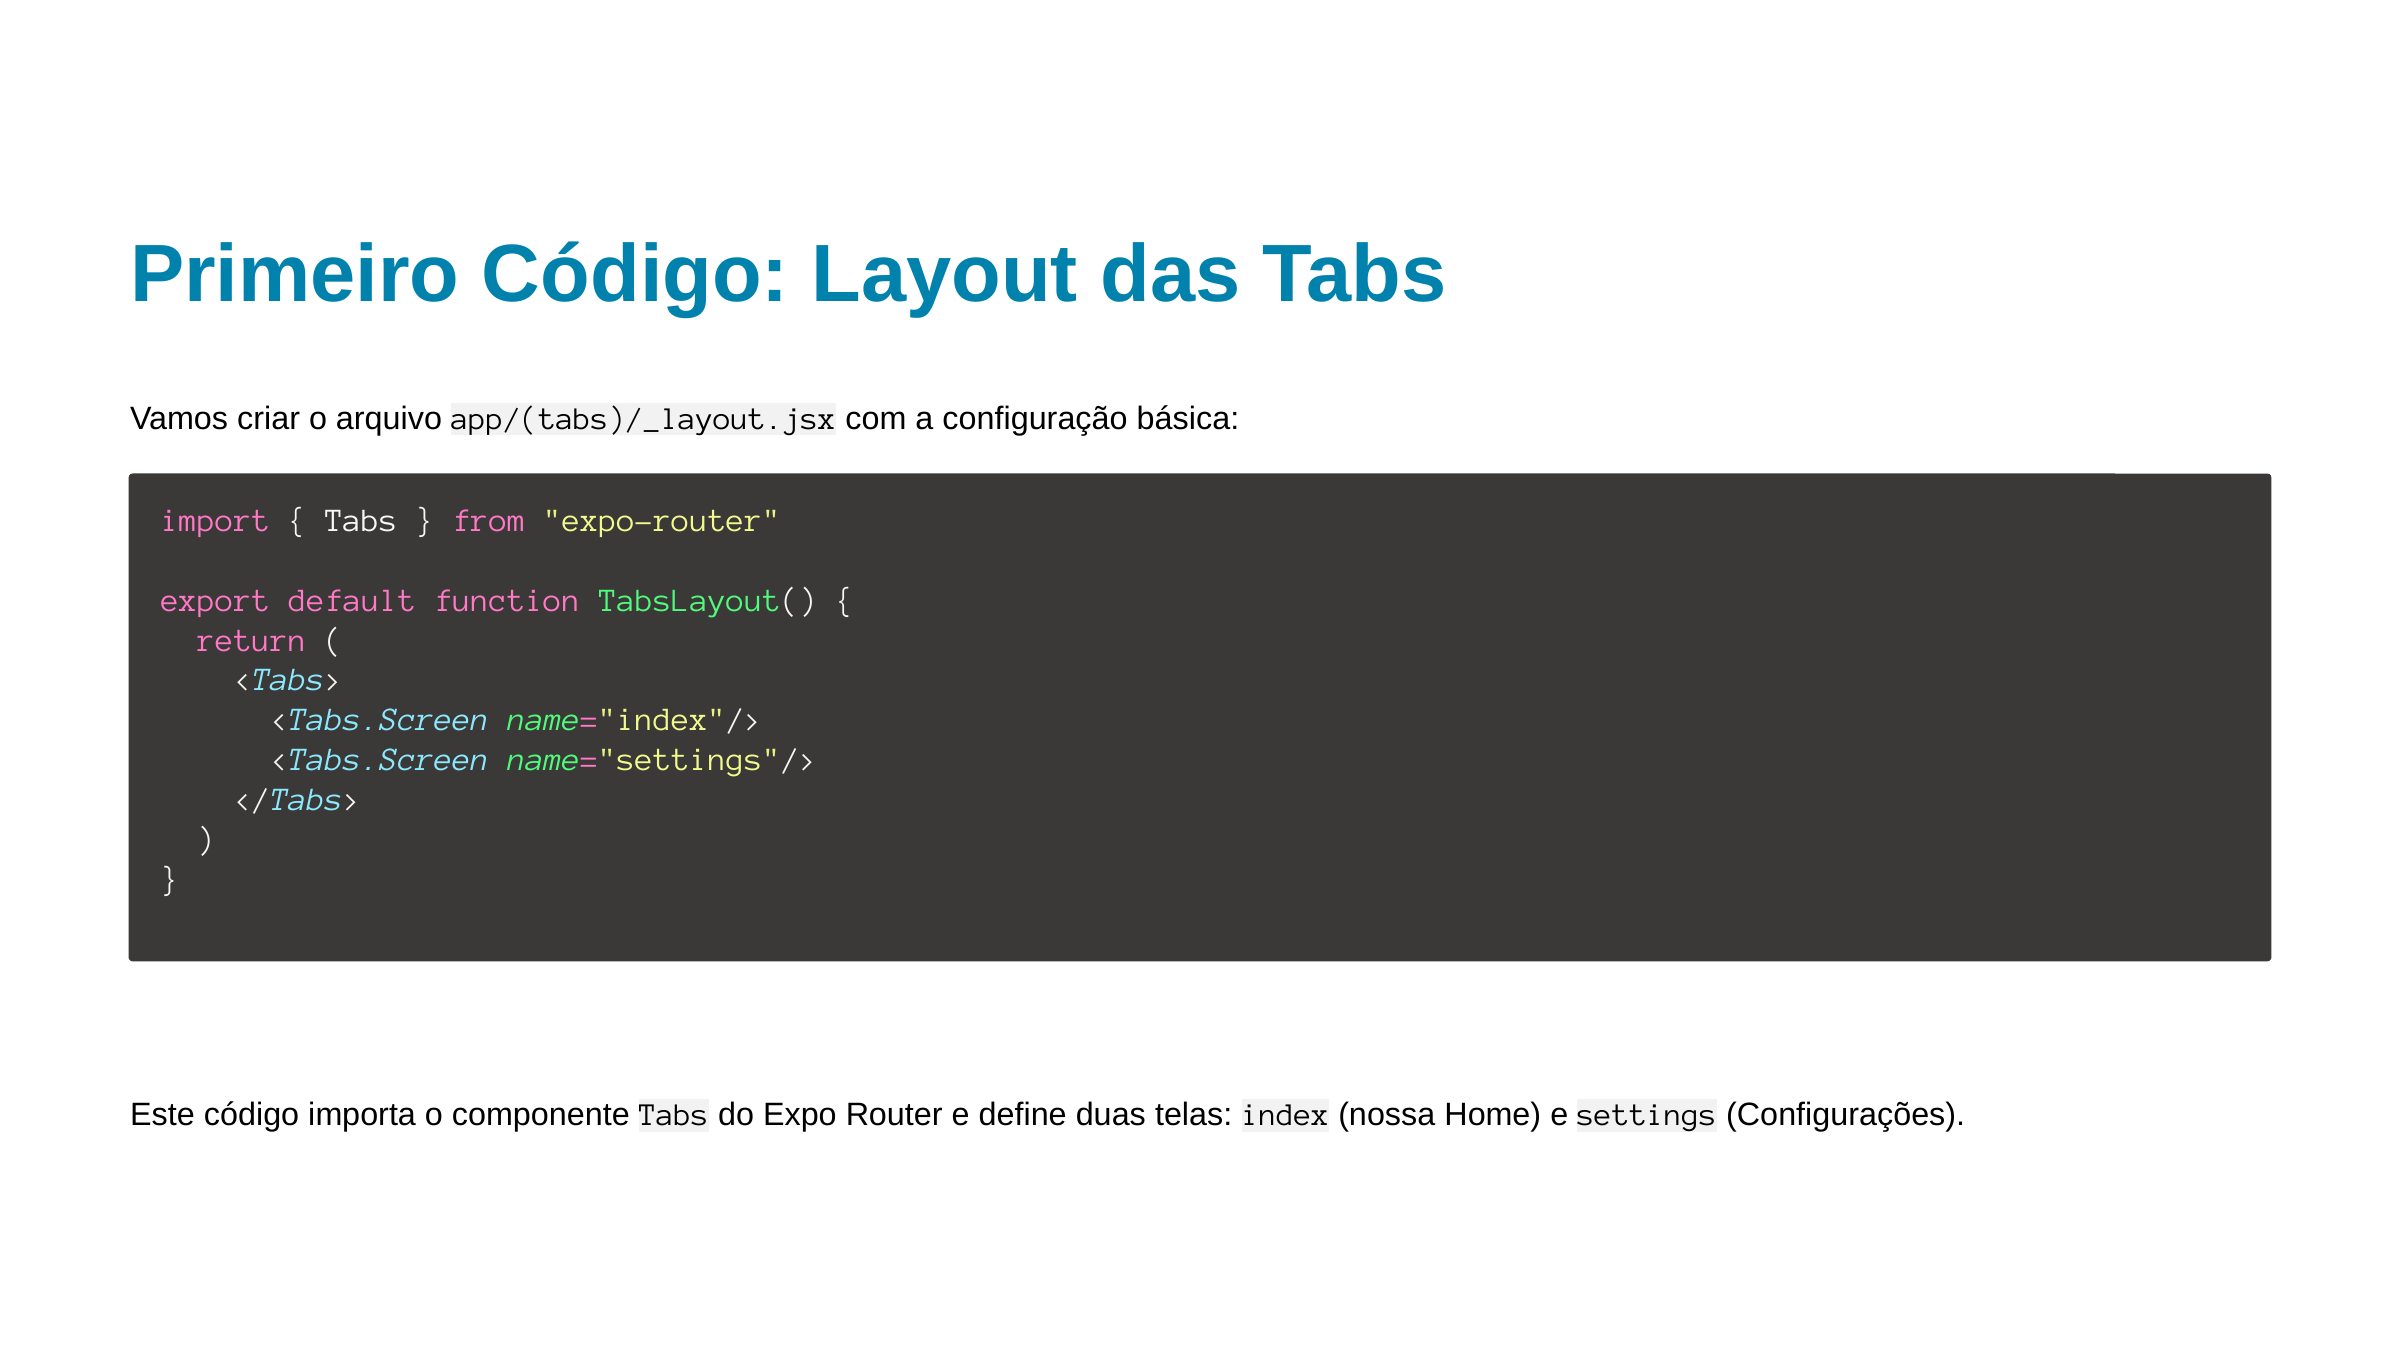

Primeiro Código: Layout das Tabs
Vamos criar o arquivo app/(tabs)/_layout.jsx com a configuração básica:

import { Tabs } from "expo-router"
export default function TabsLayout() {
  return (
    <Tabs>
      <Tabs.Screen name="index"/>
      <Tabs.Screen name="settings"/>
    </Tabs>
  )
}
Este código importa o componente Tabs do Expo Router e define duas telas: index (nossa Home) e settings (Configurações).